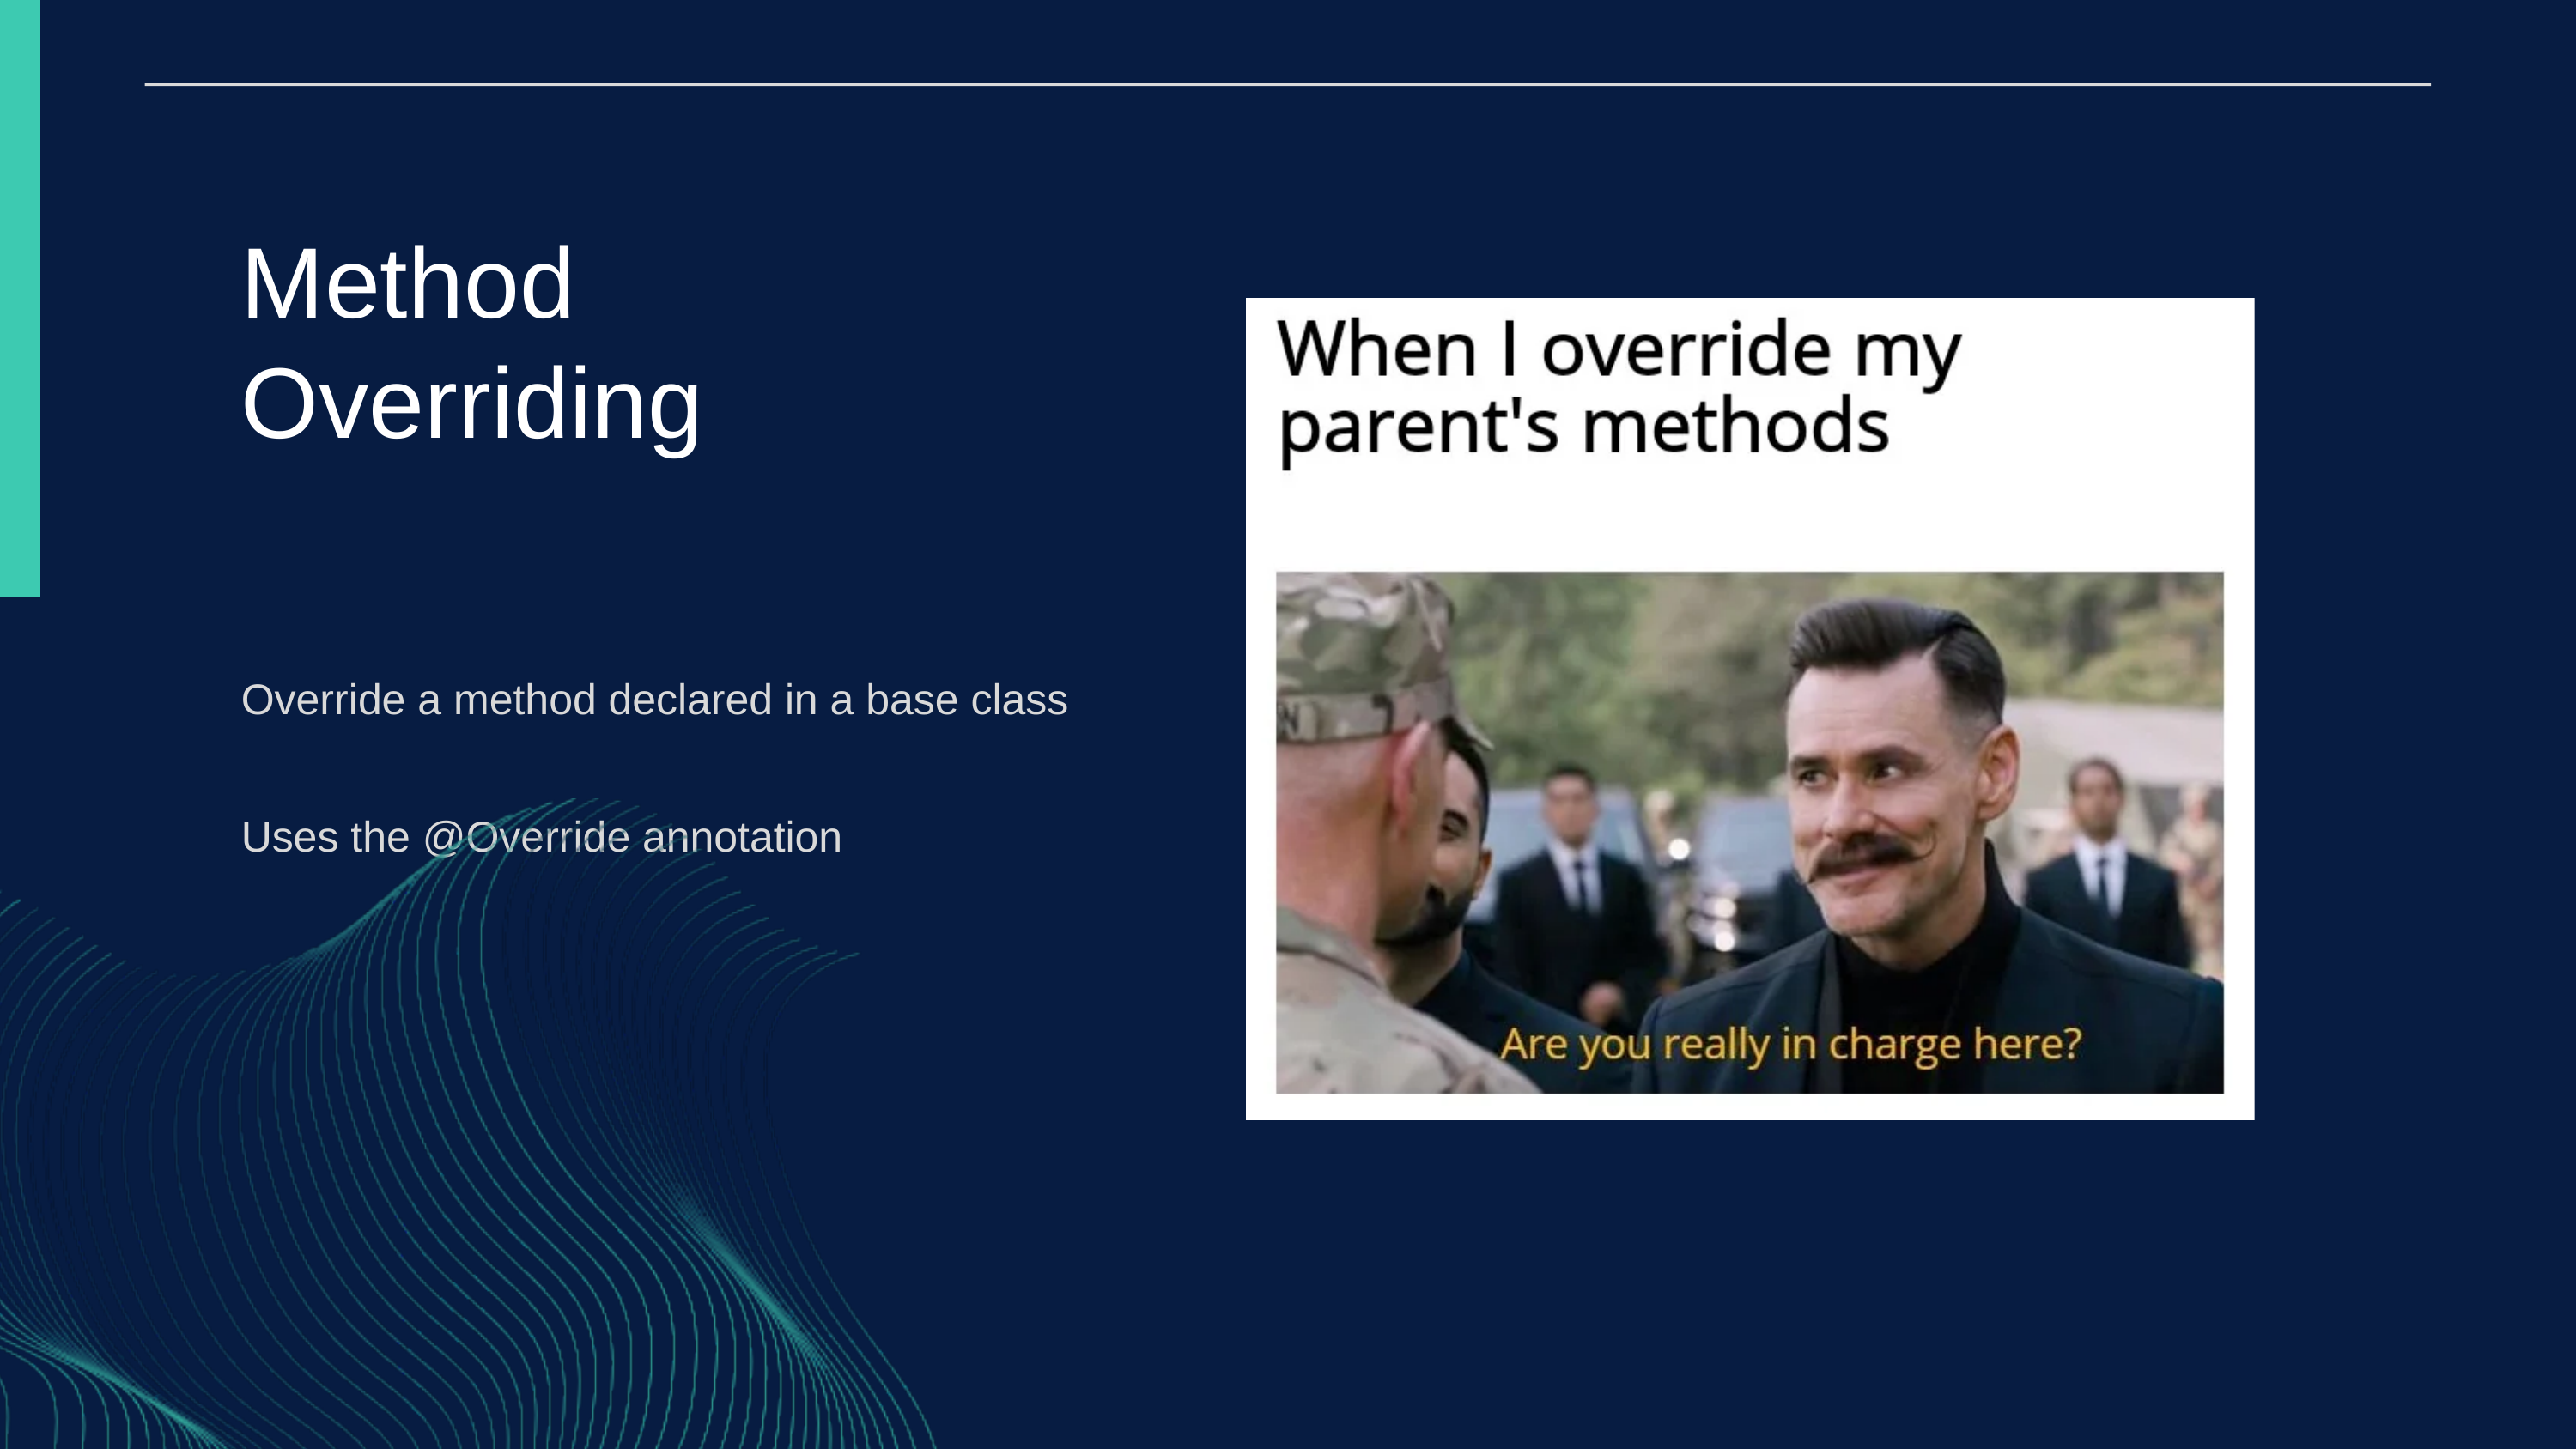

Method Overriding

Override a method declared in a base class

Uses the @Override annotation